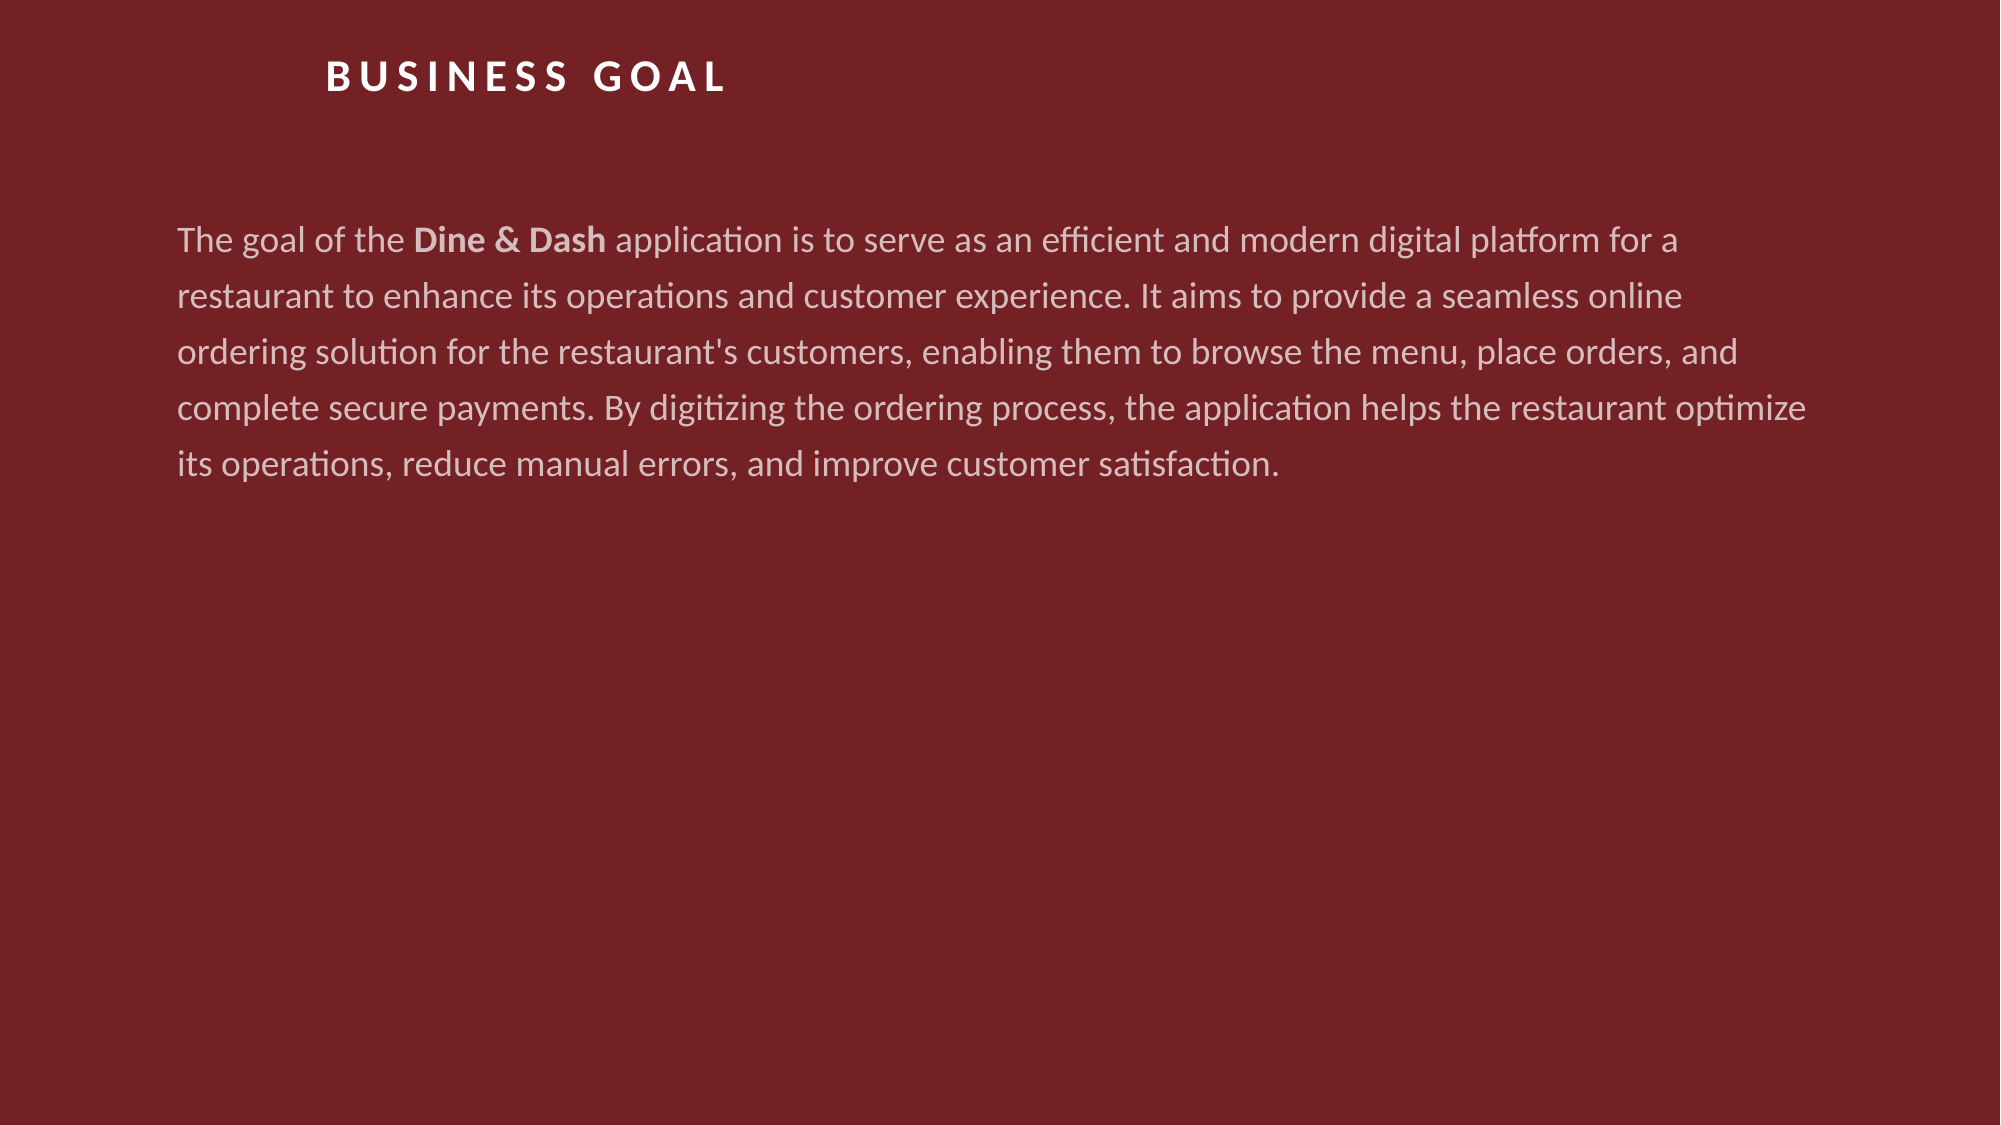

# Business Goal
The goal of the Dine & Dash application is to serve as an efficient and modern digital platform for a restaurant to enhance its operations and customer experience. It aims to provide a seamless online ordering solution for the restaurant's customers, enabling them to browse the menu, place orders, and complete secure payments. By digitizing the ordering process, the application helps the restaurant optimize its operations, reduce manual errors, and improve customer satisfaction.